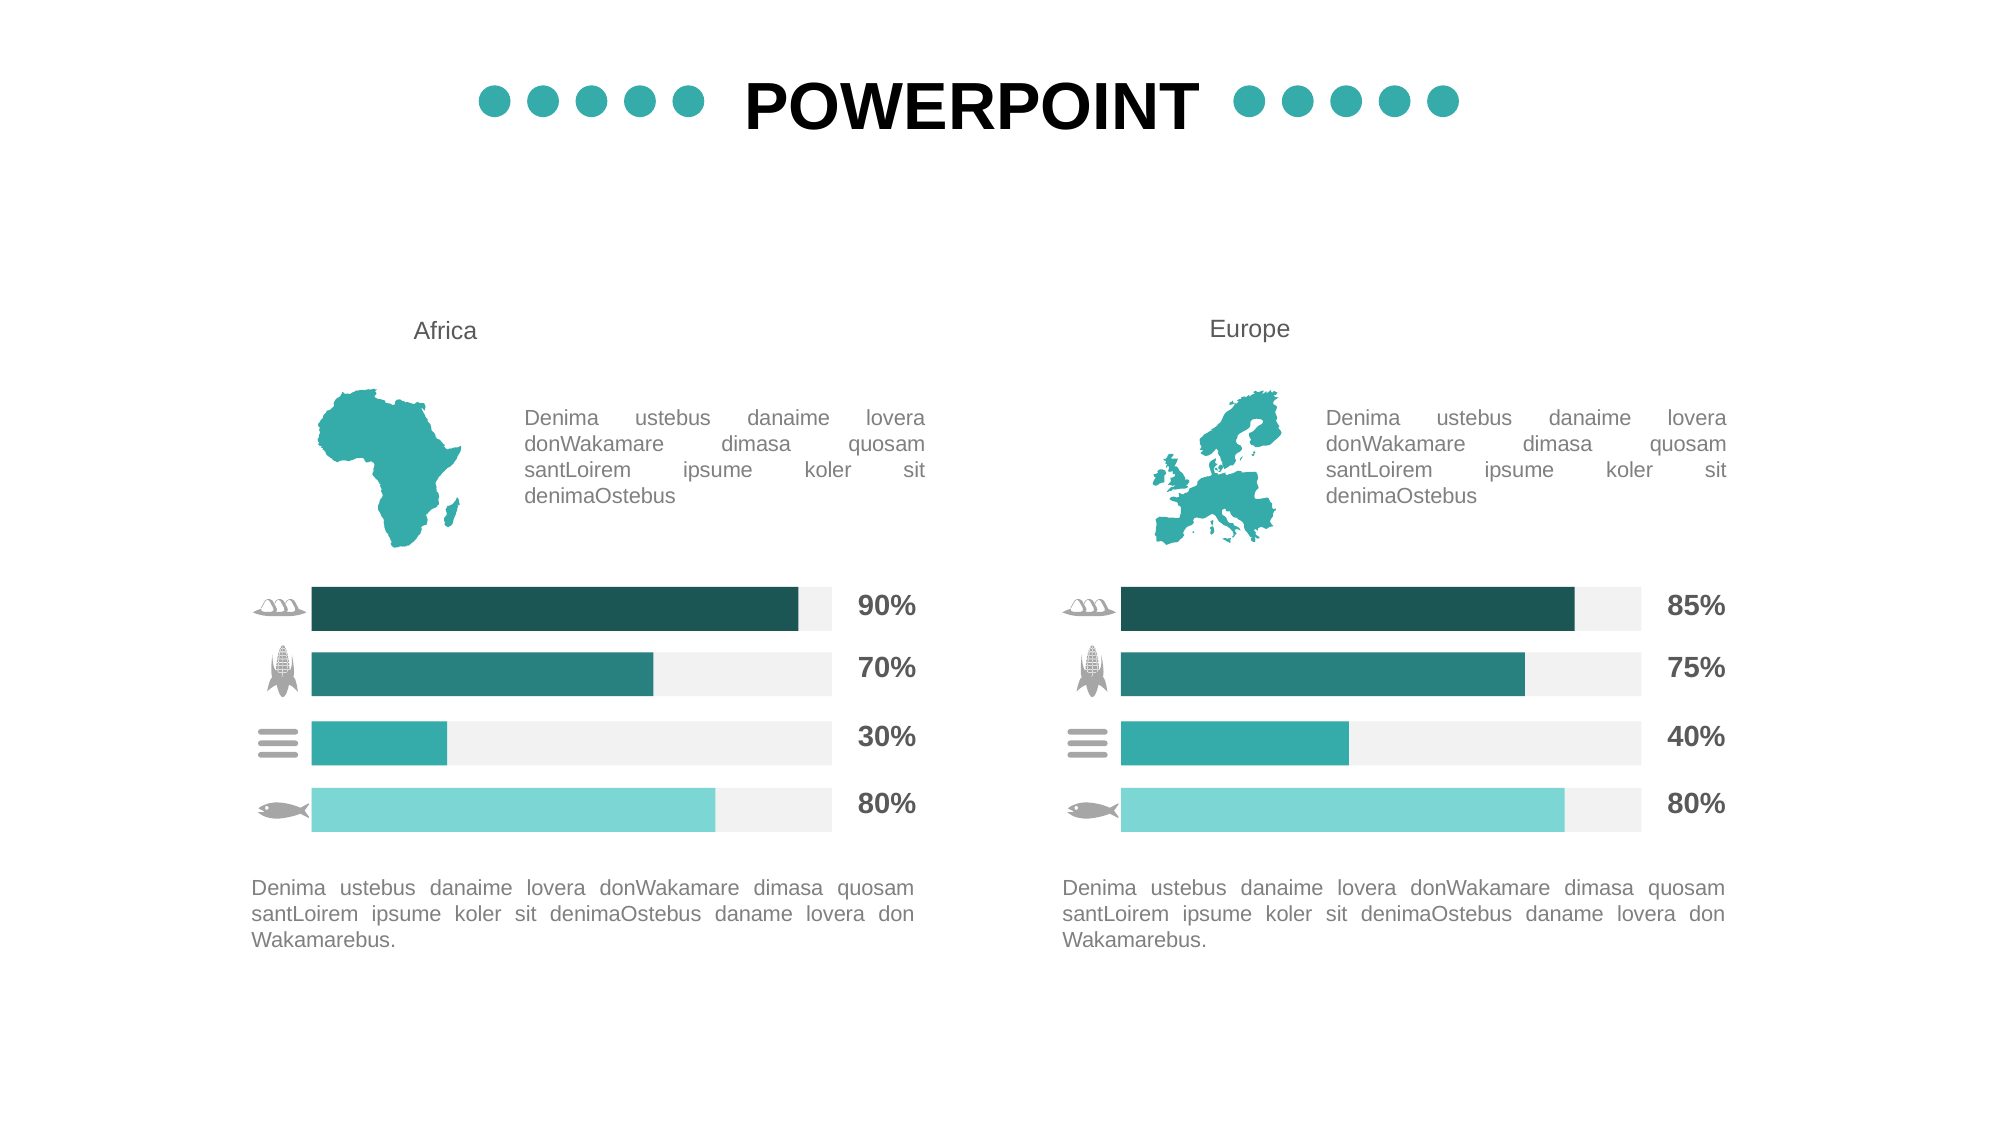

POWERPOINT

Europe
Africa

Denima ustebus danaime lovera donWakamare dimasa quosam santLoirem ipsume koler sit denimaOstebus
Denima ustebus danaime lovera donWakamare dimasa quosam santLoirem ipsume koler sit denimaOstebus

90%
85%
70%
75%

30%
40%

80%
80%

Denima ustebus danaime lovera donWakamare dimasa quosam santLoirem ipsume koler sit denimaOstebus daname lovera don Wakamarebus.
Denima ustebus danaime lovera donWakamare dimasa quosam santLoirem ipsume koler sit denimaOstebus daname lovera don Wakamarebus.